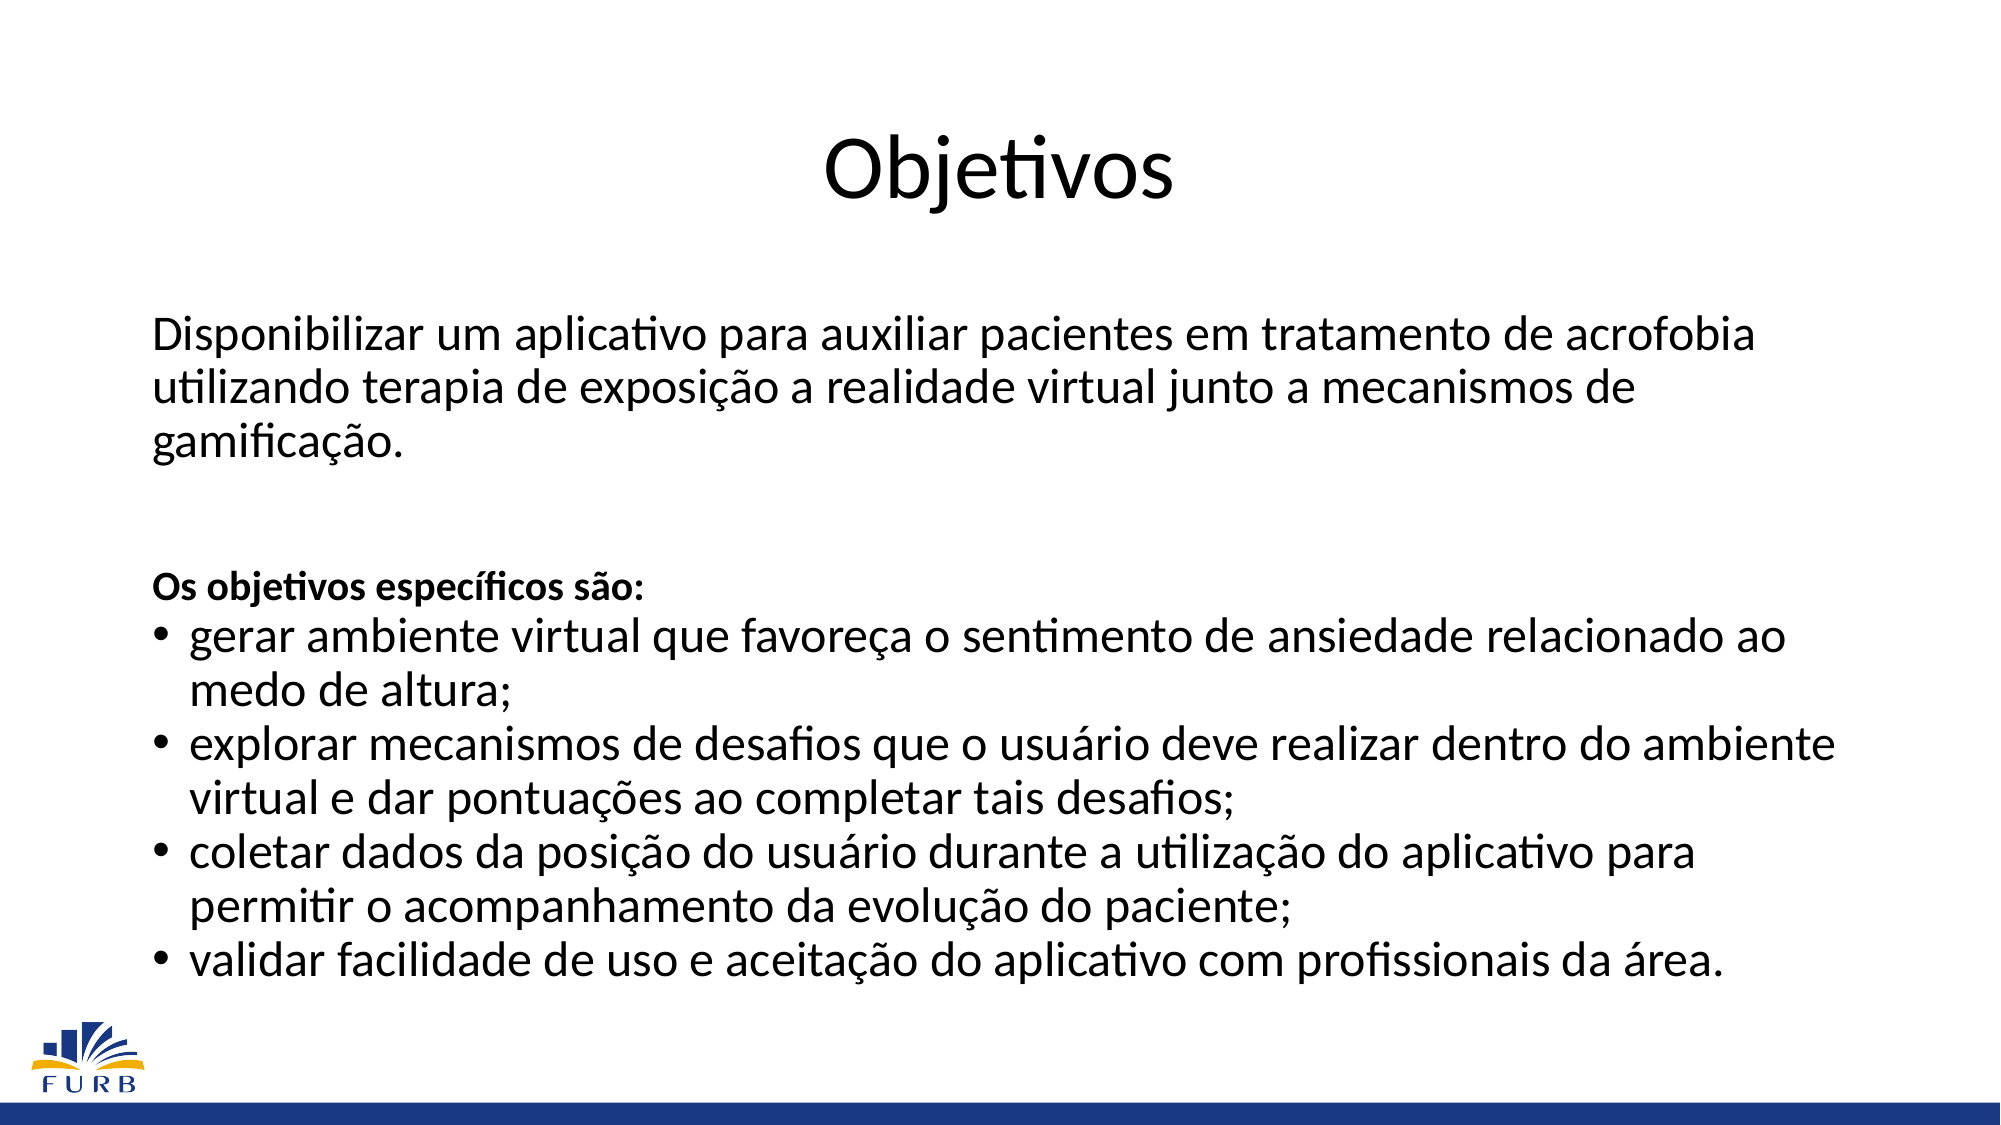

# Objetivos
Disponibilizar um aplicativo para auxiliar pacientes em tratamento de acrofobia utilizando terapia de exposição a realidade virtual junto a mecanismos de gamificação.

Os objetivos específicos são:
gerar ambiente virtual que favoreça o sentimento de ansiedade relacionado ao medo de altura;
explorar mecanismos de desafios que o usuário deve realizar dentro do ambiente virtual e dar pontuações ao completar tais desafios;
coletar dados da posição do usuário durante a utilização do aplicativo para permitir o acompanhamento da evolução do paciente;
validar facilidade de uso e aceitação do aplicativo com profissionais da área.